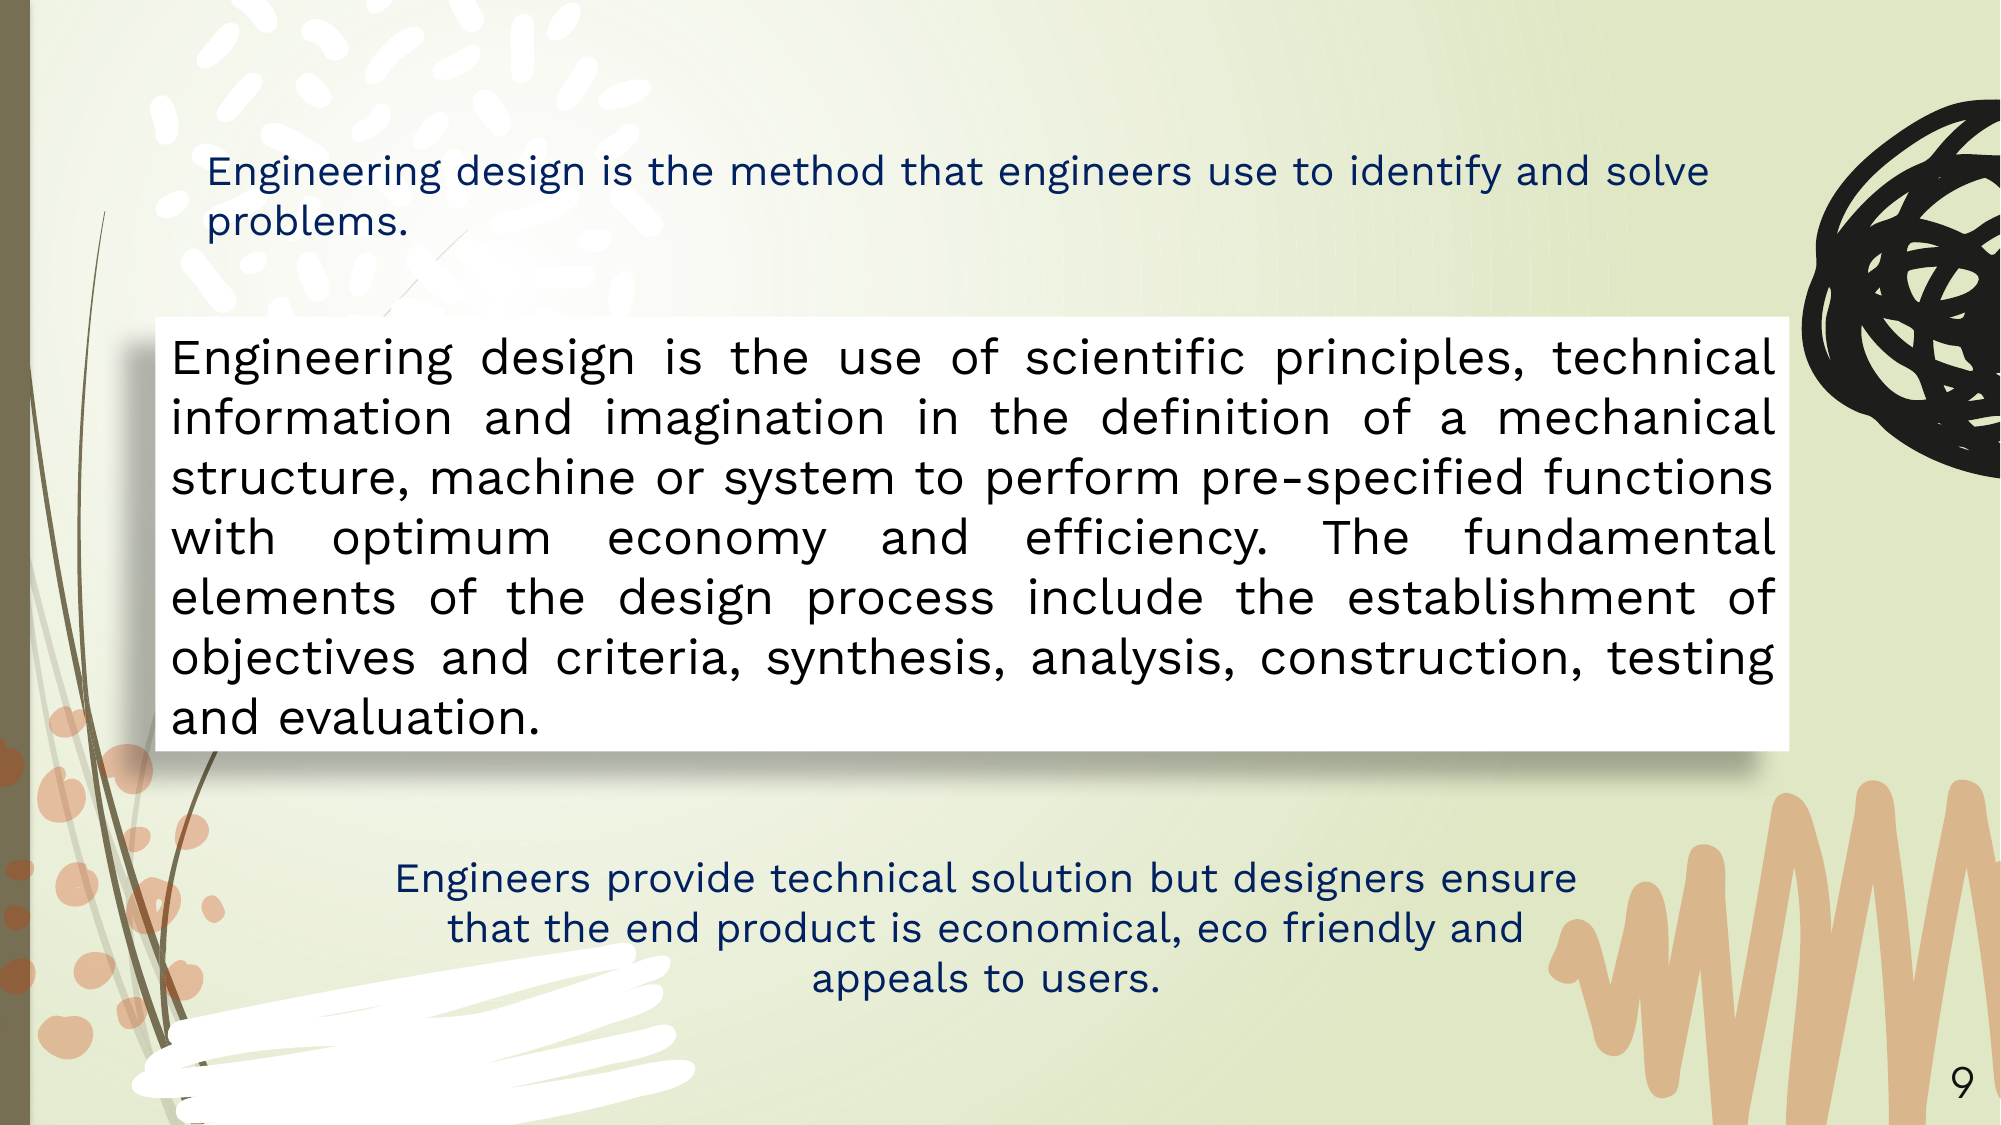

Engineering design is the method that engineers use to identify and solve problems.
Engineering design is the use of scientific principles, technical information and imagination in the definition of a mechanical structure, machine or system to perform pre-specified functions with optimum economy and efficiency. The fundamental elements of the design process include the establishment of objectives and criteria, synthesis, analysis, construction, testing and evaluation.
Engineers provide technical solution but designers ensure that the end product is economical, eco friendly and appeals to users.
9